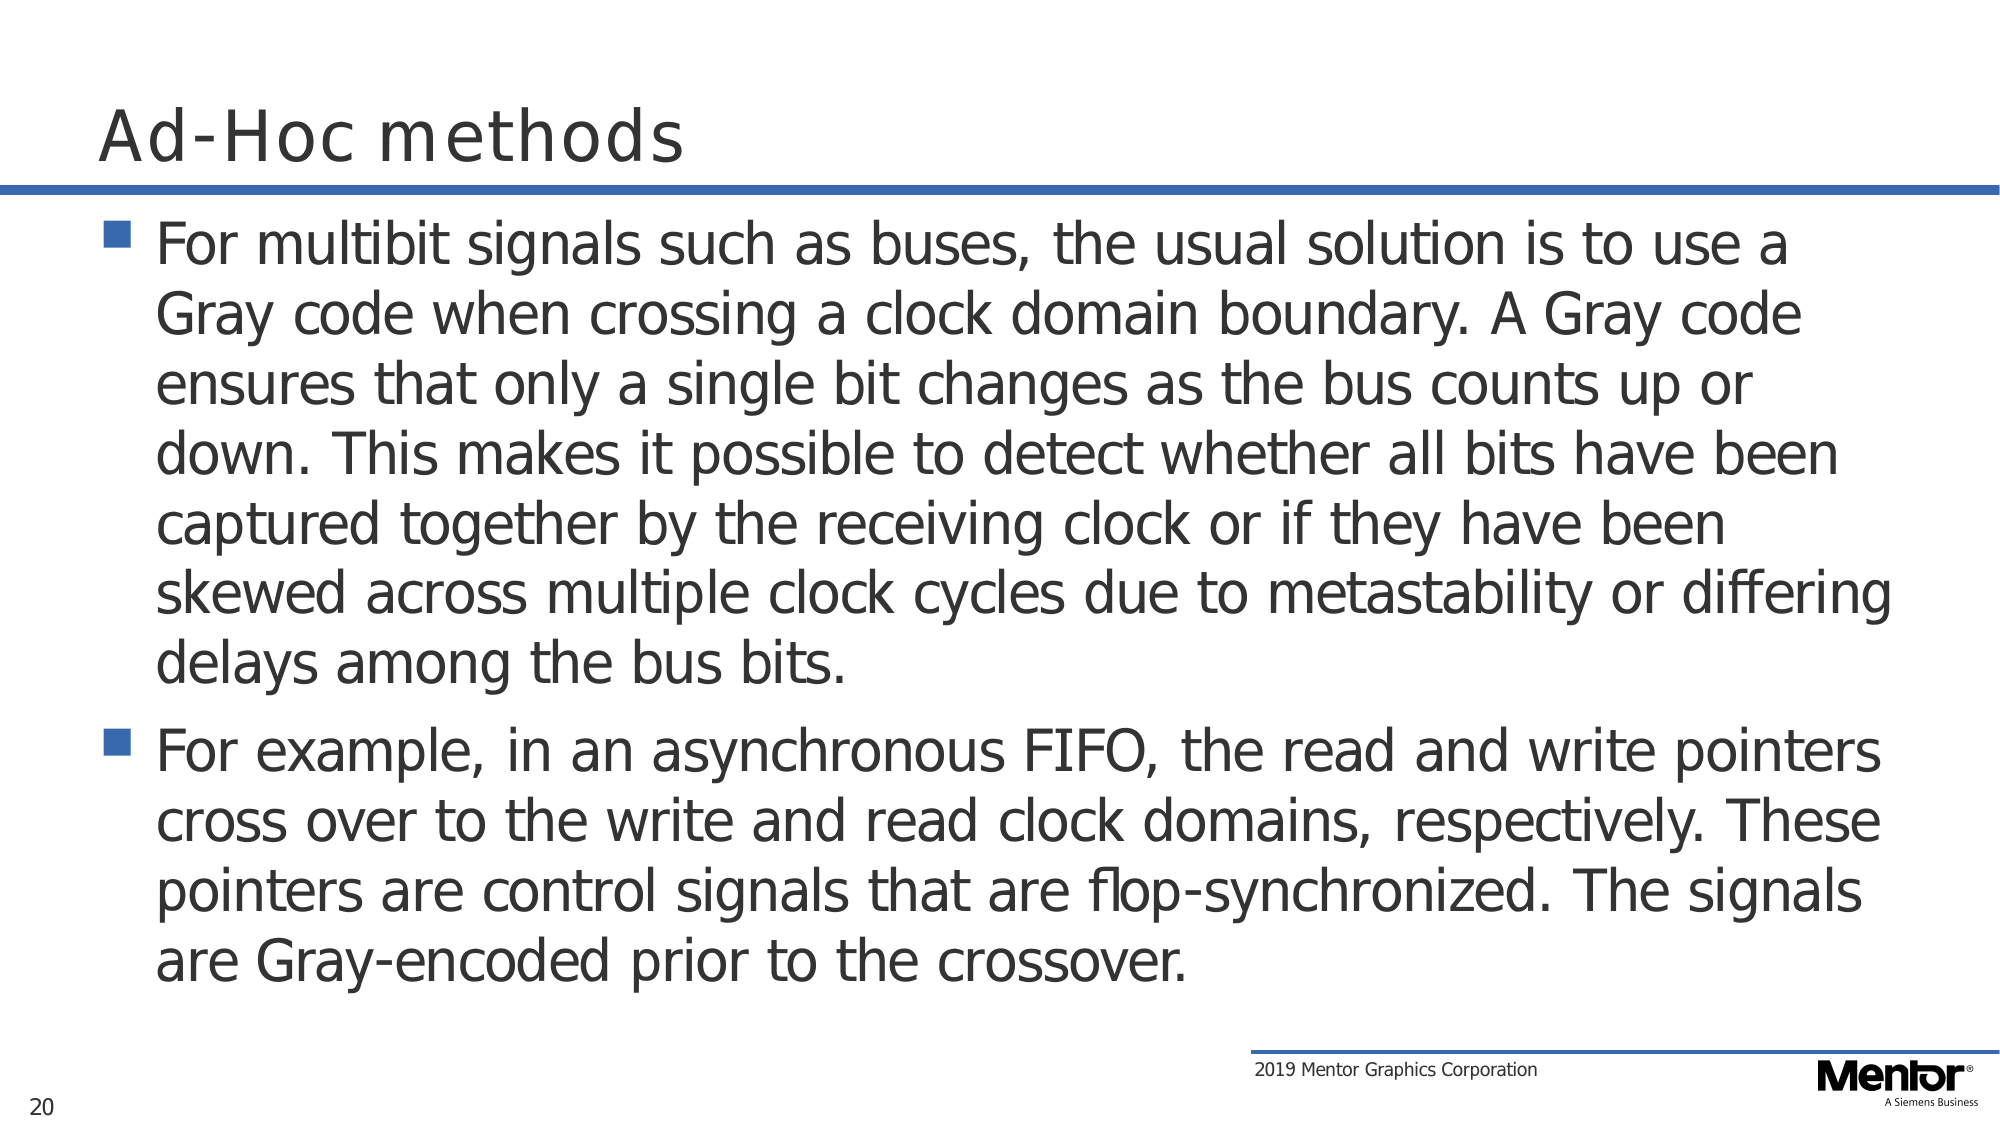

# Ad-Hoc methods
For multibit signals such as buses, the usual solution is to use a Gray code when crossing a clock domain boundary. A Gray code ensures that only a single bit changes as the bus counts up or down. This makes it possible to detect whether all bits have been captured together by the receiving clock or if they have been skewed across multiple clock cycles due to metastability or differing delays among the bus bits.
For example, in an asynchronous FIFO, the read and write pointers cross over to the write and read clock domains, respectively. These pointers are control signals that are flop-synchronized. The signals are Gray-encoded prior to the crossover.
20